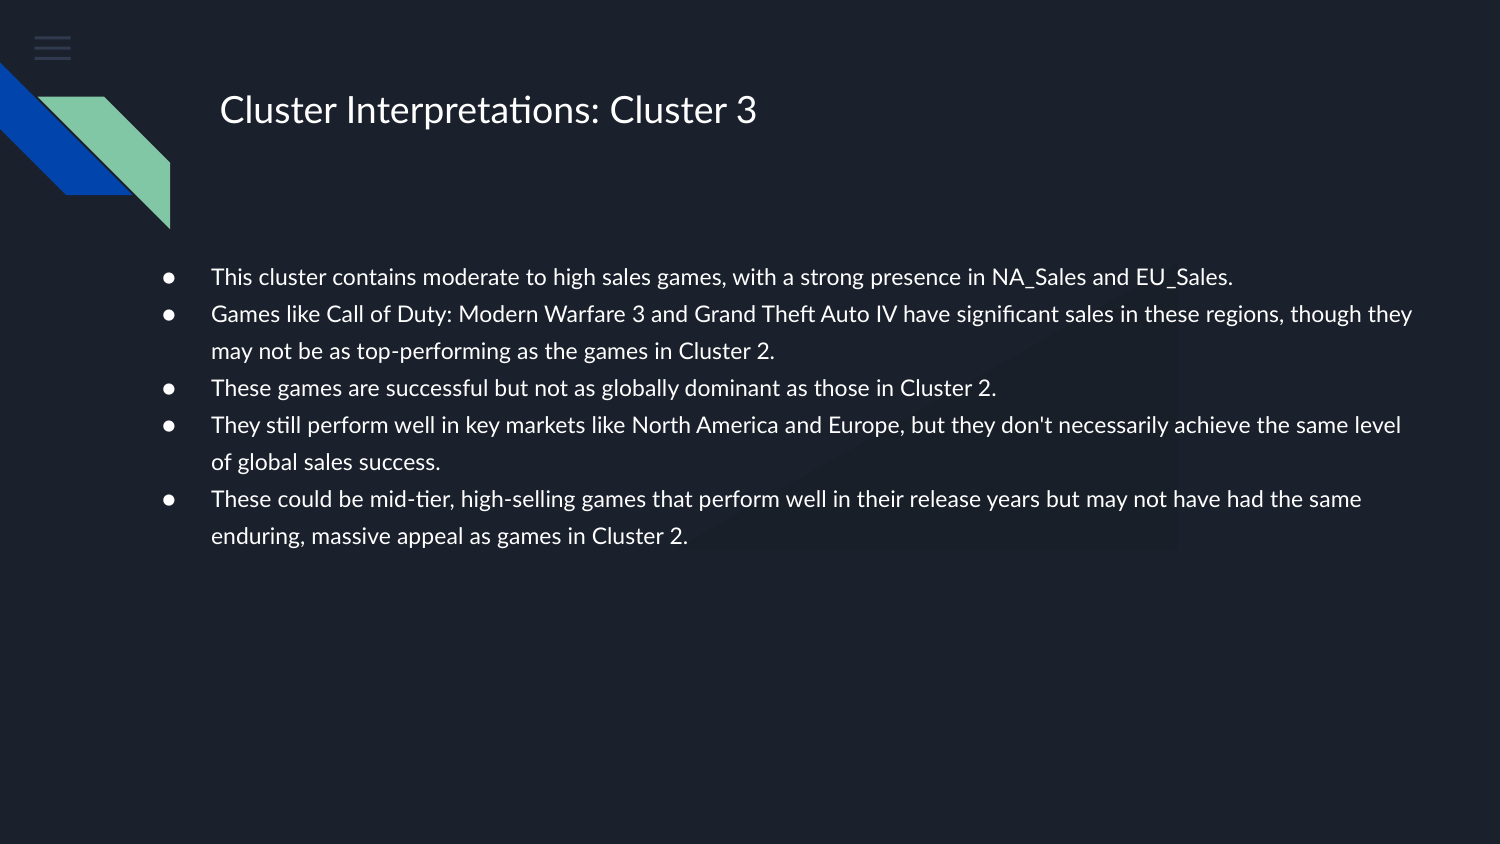

Cluster Interpretations: Cluster 3

This cluster contains moderate to high sales games, with a strong presence in NA_Sales and EU_Sales.
Games like Call of Duty: Modern Warfare 3 and Grand Theft Auto IV have significant sales in these regions, though they may not be as top-performing as the games in Cluster 2.
These games are successful but not as globally dominant as those in Cluster 2.
They still perform well in key markets like North America and Europe, but they don't necessarily achieve the same level of global sales success.
These could be mid-tier, high-selling games that perform well in their release years but may not have had the same enduring, massive appeal as games in Cluster 2.